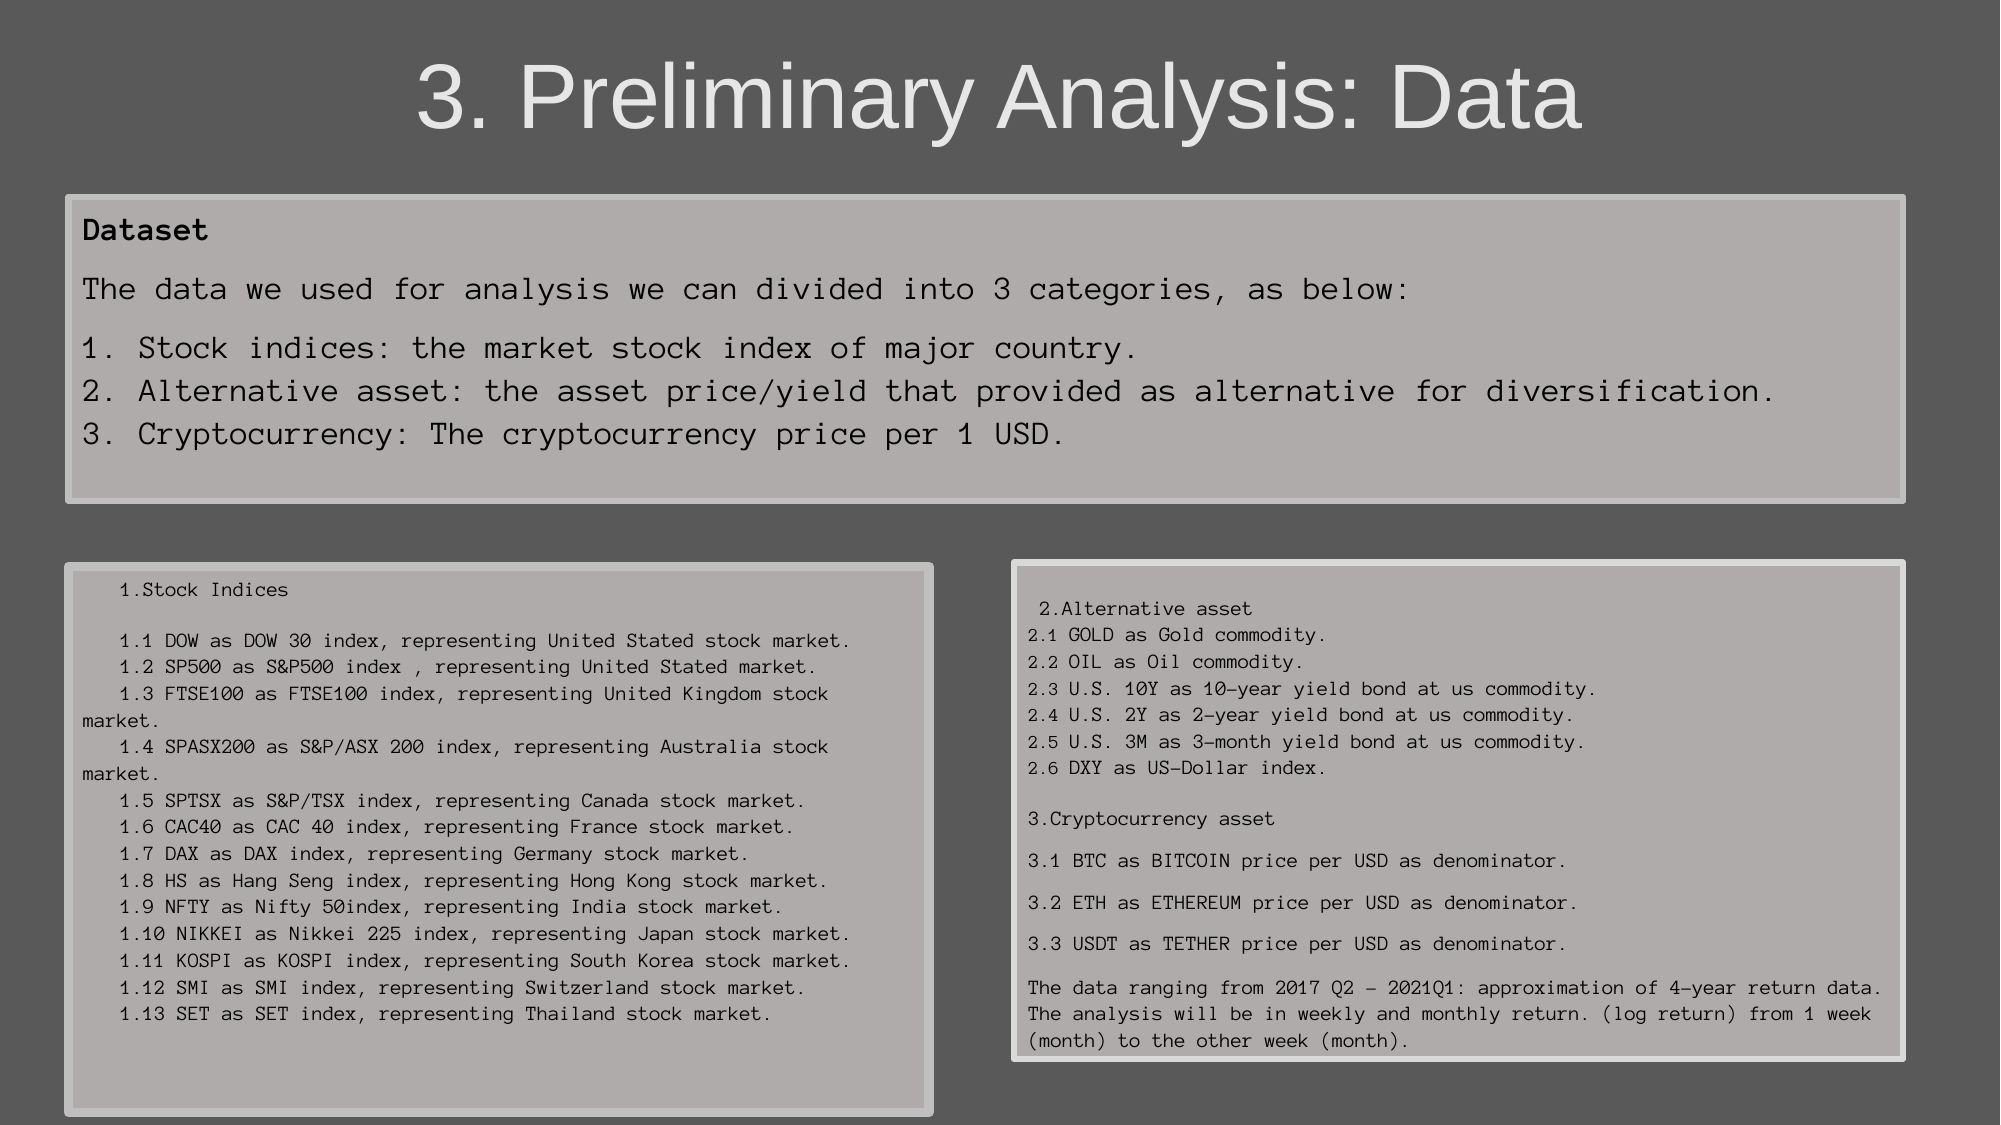

# 3. Preliminary Analysis: Data
Dataset
The data we used for analysis we can divided into 3 categories, as below:
Stock indices: the market stock index of major country.
Alternative asset: the asset price/yield that provided as alternative for diversification.
Cryptocurrency: The cryptocurrency price per 1 USD.

 2.Alternative asset
2.1 GOLD as Gold commodity.
2.2 OIL as Oil commodity.
2.3 U.S. 10Y as 10-year yield bond at us commodity.
2.4 U.S. 2Y as 2-year yield bond at us commodity.
2.5 U.S. 3M as 3-month yield bond at us commodity.
2.6 DXY as US-Dollar index.

3.Cryptocurrency asset
3.1 BTC as BITCOIN price per USD as denominator.
3.2 ETH as ETHEREUM price per USD as denominator.
3.3 USDT as TETHER price per USD as denominator.
The data ranging from 2017 Q2 – 2021Q1: approximation of 4-year return data. The analysis will be in weekly and monthly return. (log return) from 1 week (month) to the other week (month).
1.Stock Indices

1.1 DOW as DOW 30 index, representing United Stated stock market.
1.2 SP500 as S&P500 index , representing United Stated market.
1.3 FTSE100 as FTSE100 index, representing United Kingdom stock market.
1.4 SPASX200 as S&P/ASX 200 index, representing Australia stock market.
1.5 SPTSX as S&P/TSX index, representing Canada stock market.
1.6 CAC40 as CAC 40 index, representing France stock market.
1.7 DAX as DAX index, representing Germany stock market.
1.8 HS as Hang Seng index, representing Hong Kong stock market.
1.9 NFTY as Nifty 50index, representing India stock market.
1.10 NIKKEI as Nikkei 225 index, representing Japan stock market.
1.11 KOSPI as KOSPI index, representing South Korea stock market.
1.12 SMI as SMI index, representing Switzerland stock market.
1.13 SET as SET index, representing Thailand stock market.